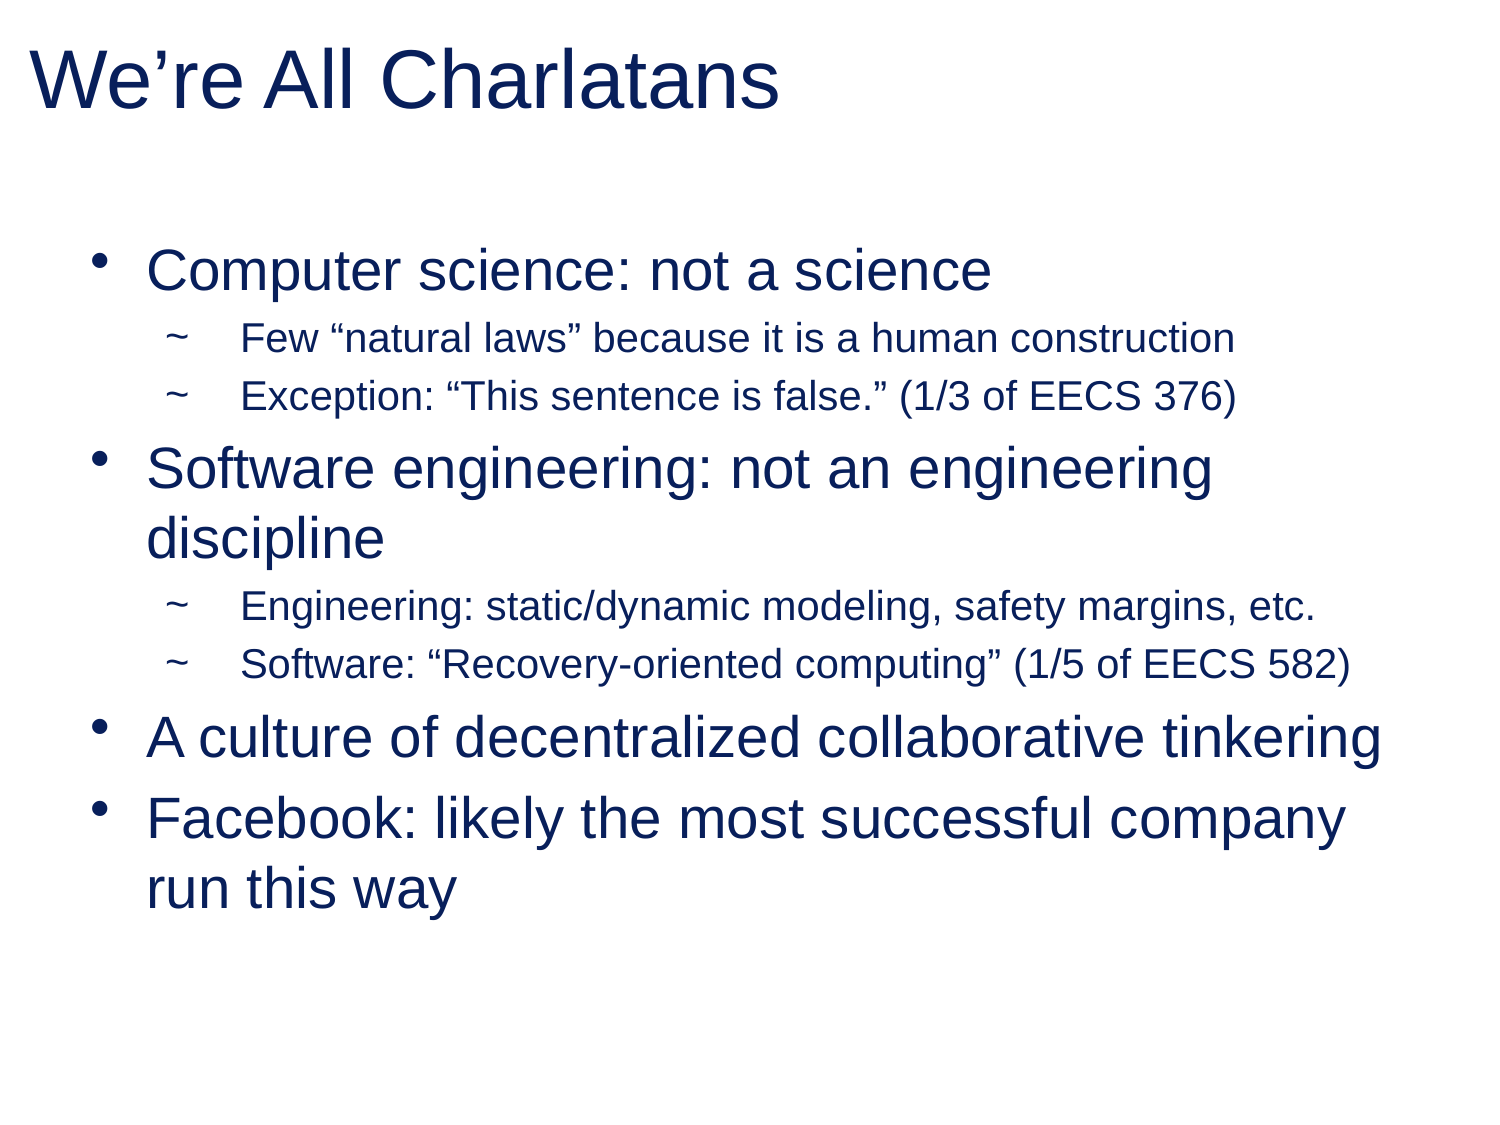

# We’re All Charlatans
Computer science: not a science
Few “natural laws” because it is a human construction
Exception: “This sentence is false.” (1/3 of EECS 376)
Software engineering: not an engineering discipline
Engineering: static/dynamic modeling, safety margins, etc.
Software: “Recovery-oriented computing” (1/5 of EECS 582)
A culture of decentralized collaborative tinkering
Facebook: likely the most successful company run this way